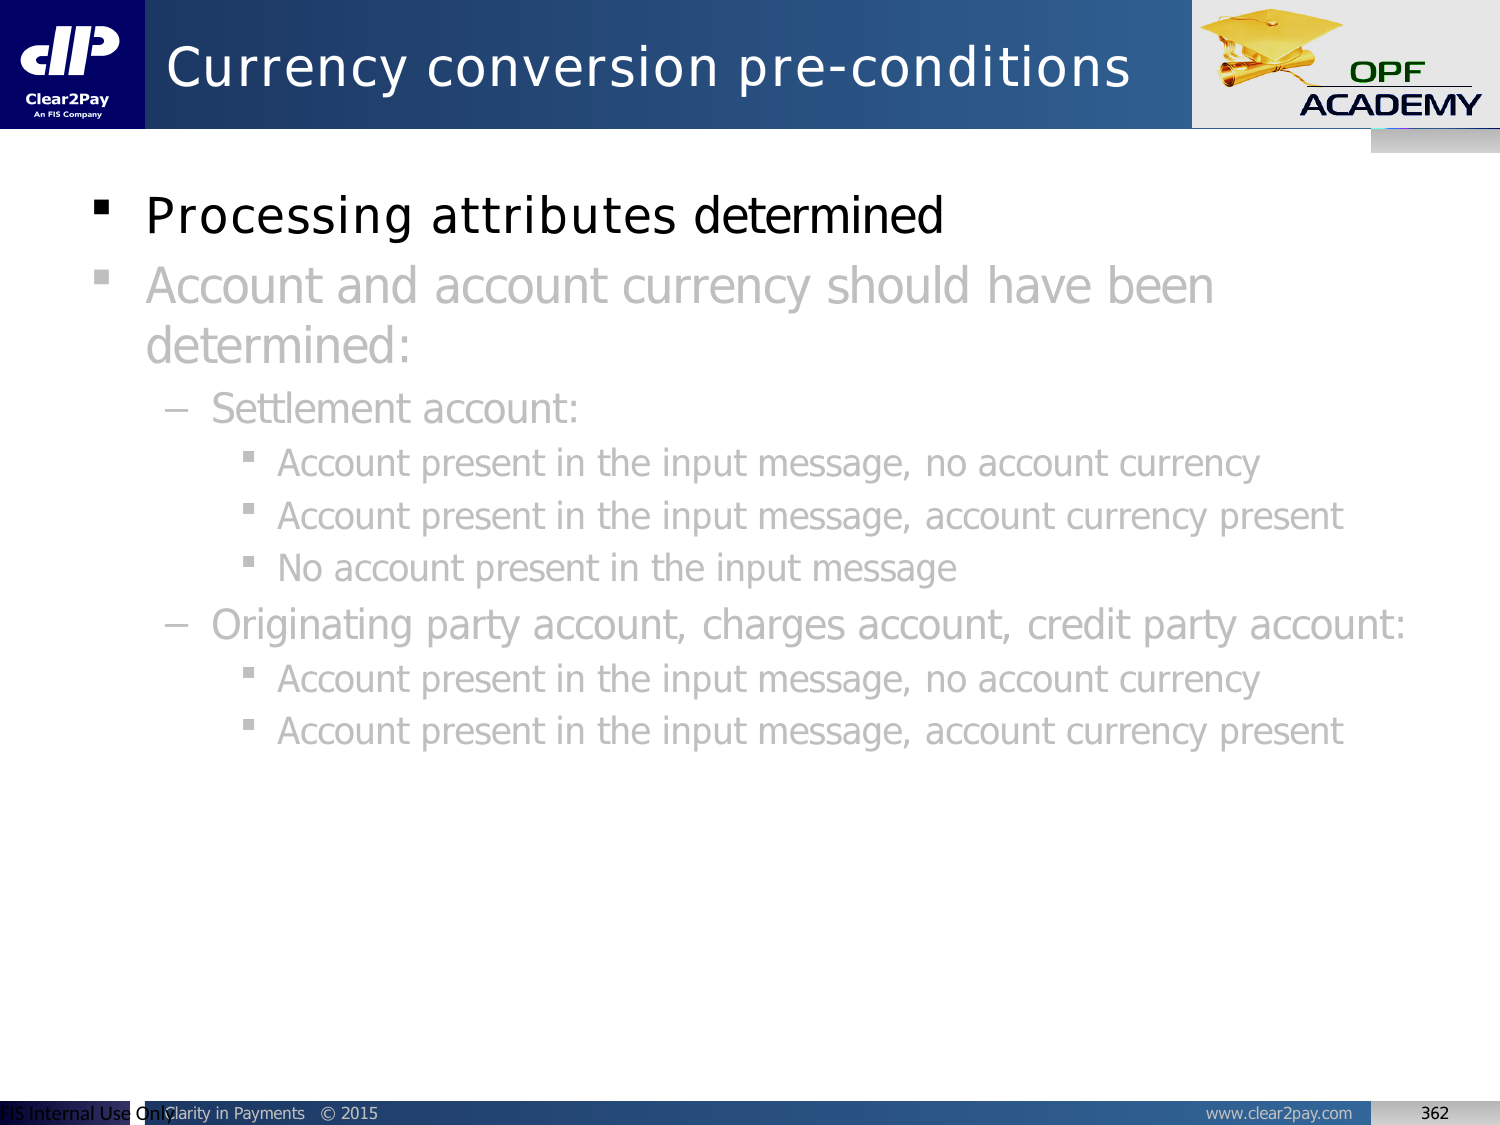

# Currency conversion pre-conditions
Processing attributes determined
Account and account currency should have been determined:
Settlement account:
Account present in the input message, no account currency
Account present in the input message, account currency present
No account present in the input message
Originating party account, charges account, credit party account:
Account present in the input message, no account currency
Account present in the input message, account currency present